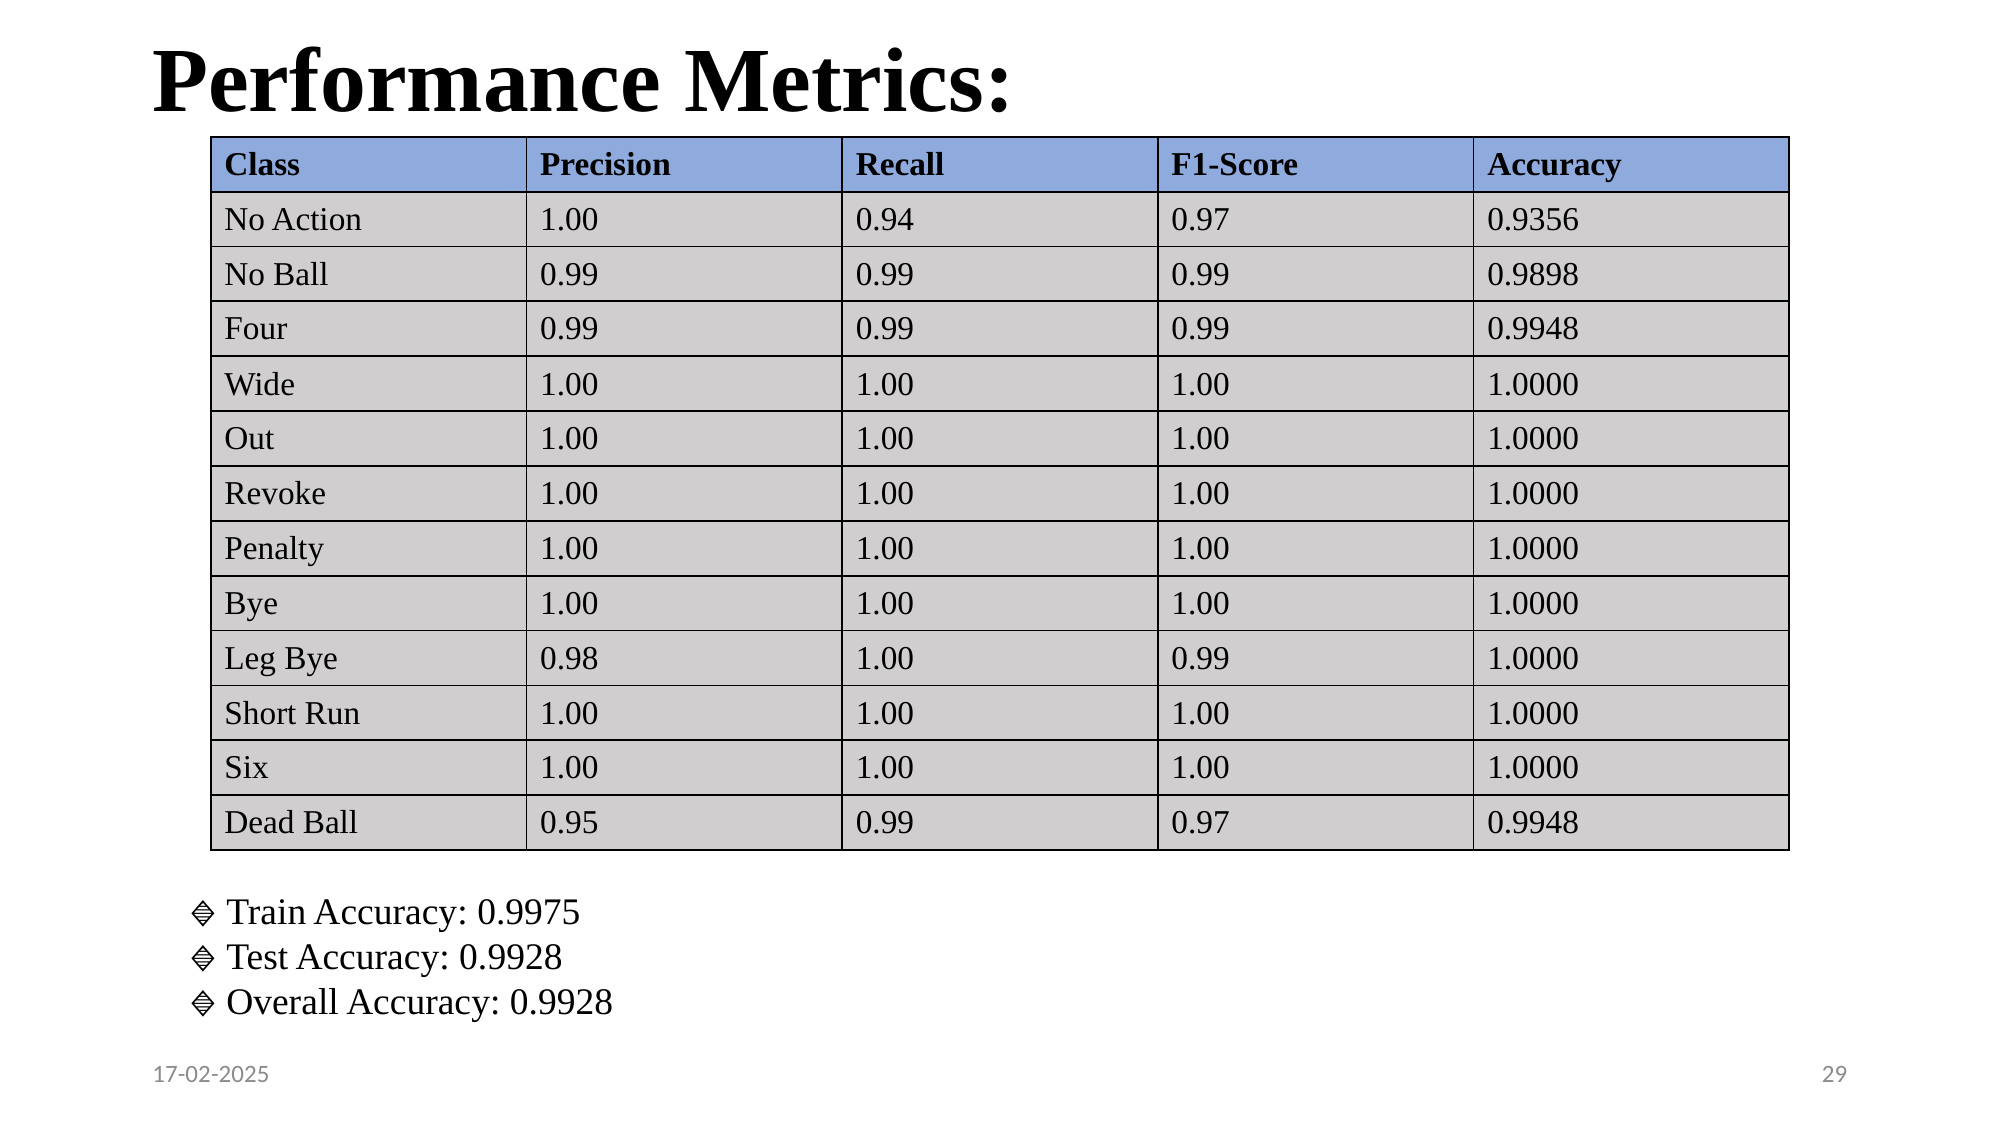

# Performance Metrics:
| Class | Precision | Recall | F1-Score | Accuracy |
| --- | --- | --- | --- | --- |
| No Action | 1.00 | 0.94 | 0.97 | 0.9356 |
| No Ball | 0.99 | 0.99 | 0.99 | 0.9898 |
| Four | 0.99 | 0.99 | 0.99 | 0.9948 |
| Wide | 1.00 | 1.00 | 1.00 | 1.0000 |
| Out | 1.00 | 1.00 | 1.00 | 1.0000 |
| Revoke | 1.00 | 1.00 | 1.00 | 1.0000 |
| Penalty | 1.00 | 1.00 | 1.00 | 1.0000 |
| Bye | 1.00 | 1.00 | 1.00 | 1.0000 |
| Leg Bye | 0.98 | 1.00 | 0.99 | 1.0000 |
| Short Run | 1.00 | 1.00 | 1.00 | 1.0000 |
| Six | 1.00 | 1.00 | 1.00 | 1.0000 |
| Dead Ball | 0.95 | 0.99 | 0.97 | 0.9948 |
🔹 Train Accuracy: 0.9975
🔹 Test Accuracy: 0.9928
🔹 Overall Accuracy: 0.9928
17-02-2025
29